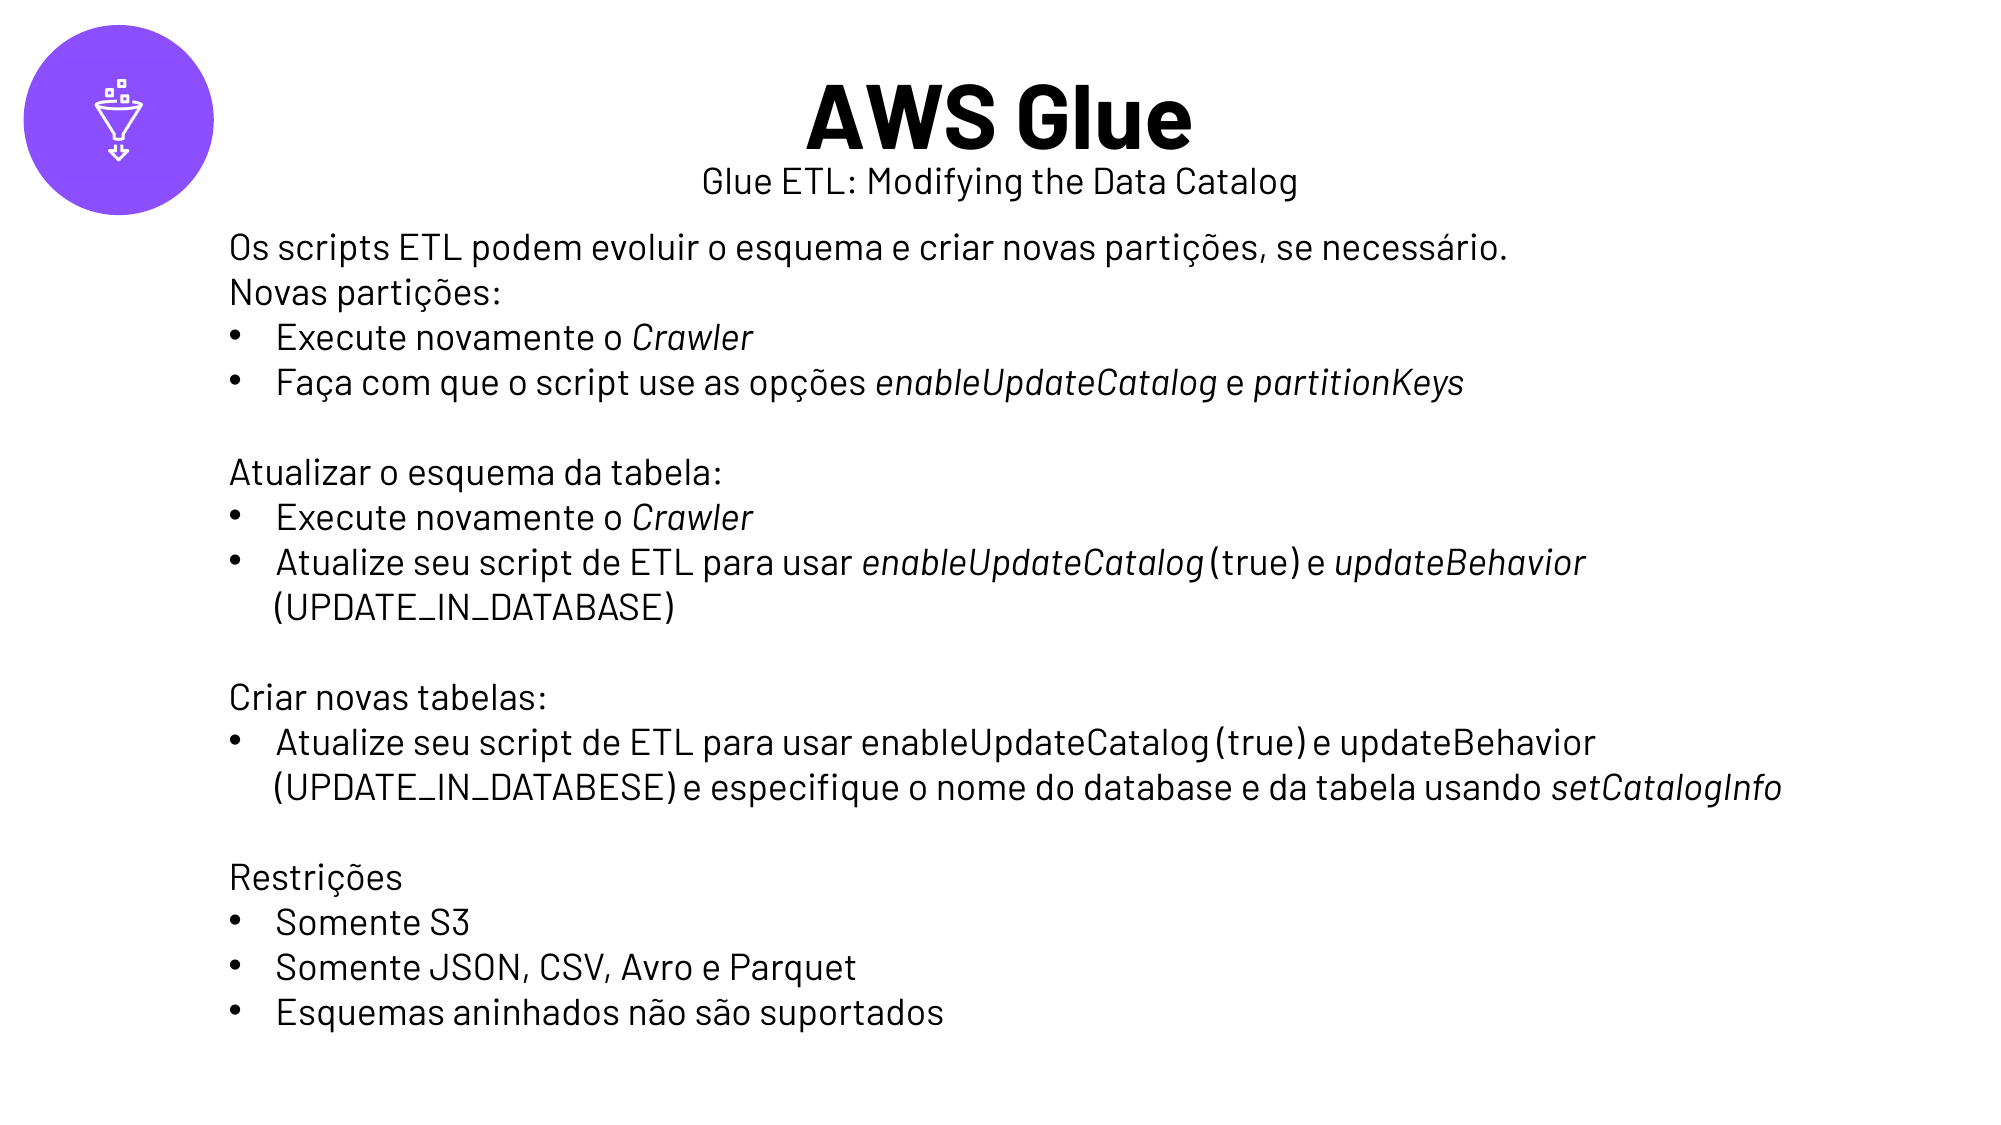

# AWS Glue

Glue ETL: Modifying the Data Catalog
Os scripts ETL podem evoluir o esquema e criar novas partições, se necessário.
Novas partições:
Execute novamente o Crawler
Faça com que o script use as opções enableUpdateCatalog e partitionKeys

Atualizar o esquema da tabela:
Execute novamente o Crawler
Atualize seu script de ETL para usar enableUpdateCatalog (true) e updateBehavior (UPDATE_IN_DATABASE)

Criar novas tabelas:
Atualize seu script de ETL para usar enableUpdateCatalog (true) e updateBehavior (UPDATE_IN_DATABESE) e especifique o nome do database e da tabela usando setCatalogInfo

Restrições
Somente S3
Somente JSON, CSV, Avro e Parquet
Esquemas aninhados não são suportados